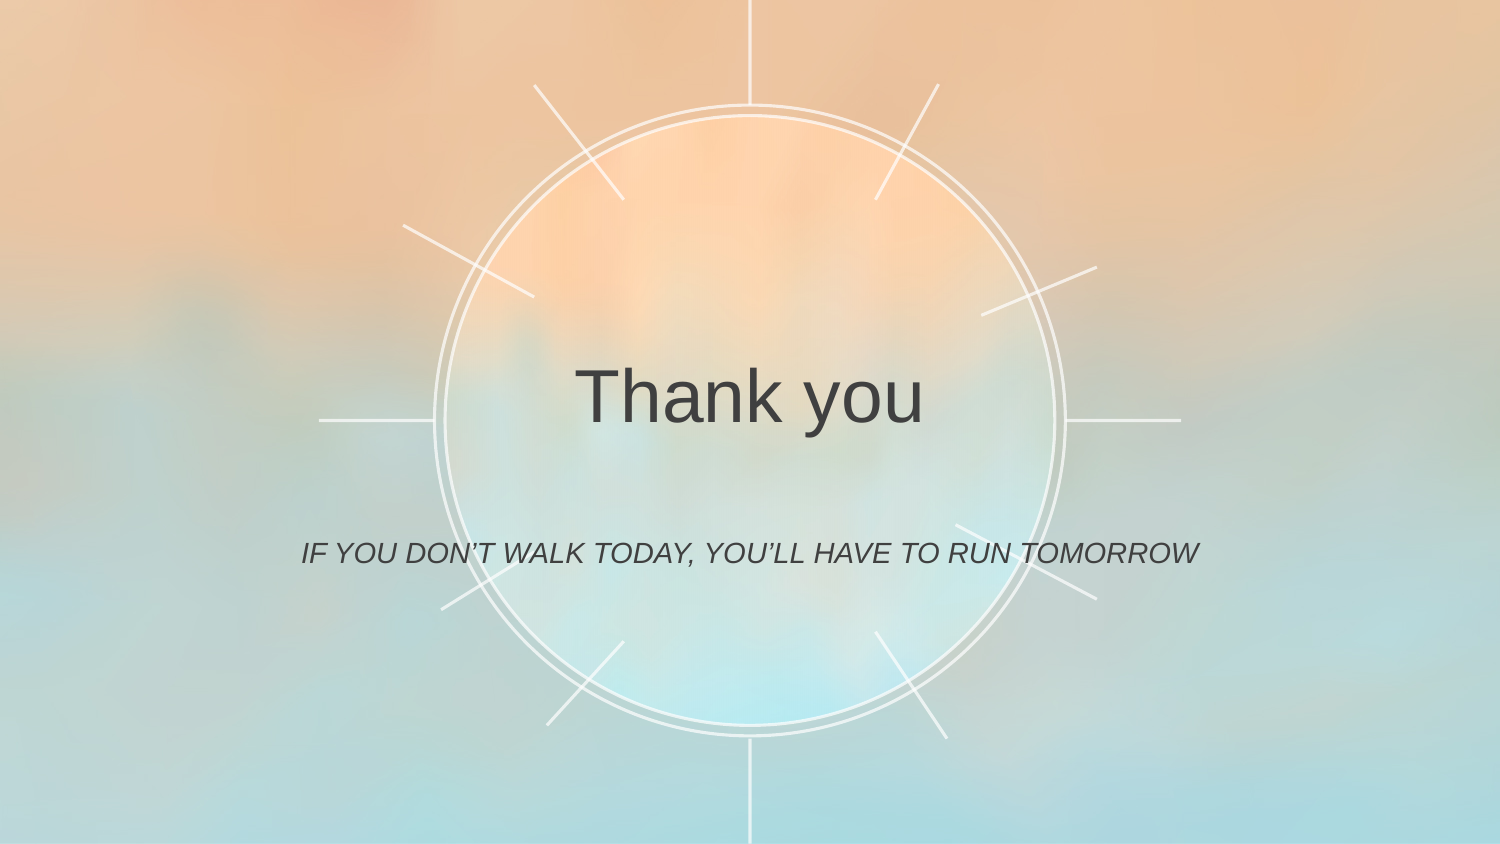

Thank you
IF YOU DON’T WALK TODAY, YOU’LL HAVE TO RUN TOMORROW